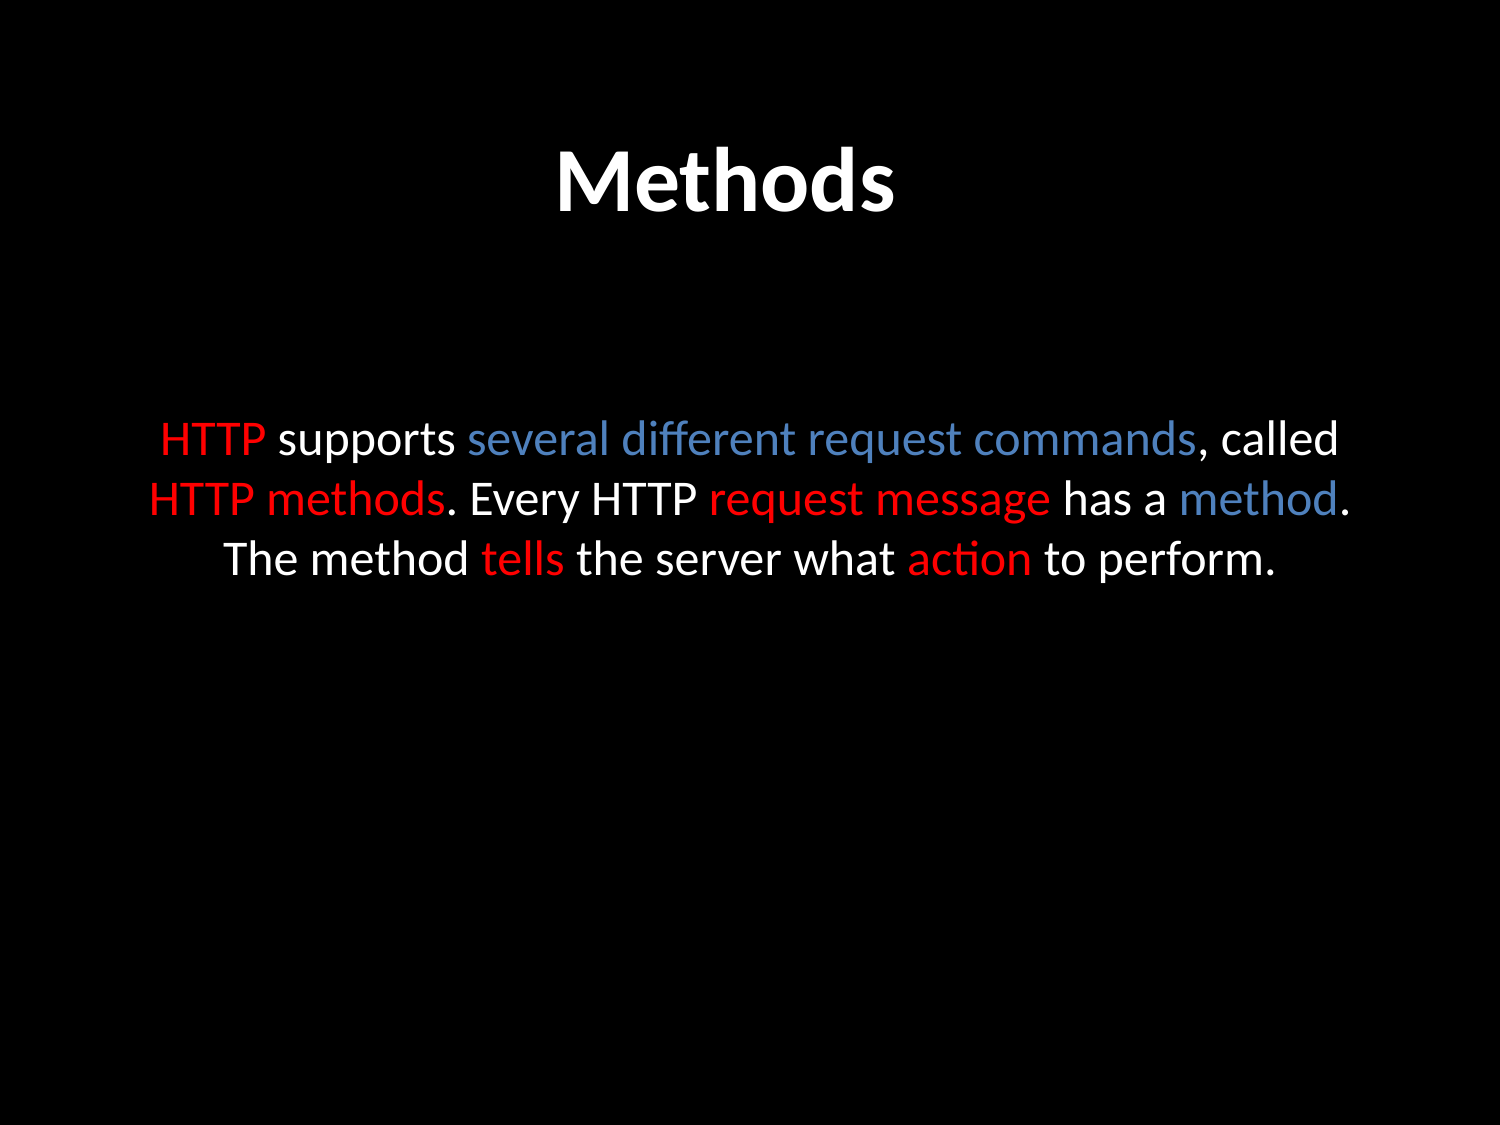

Methods
# HTTP supports several different request commands, called HTTP methods. Every HTTP request message has a method. The method tells the server what action to perform.